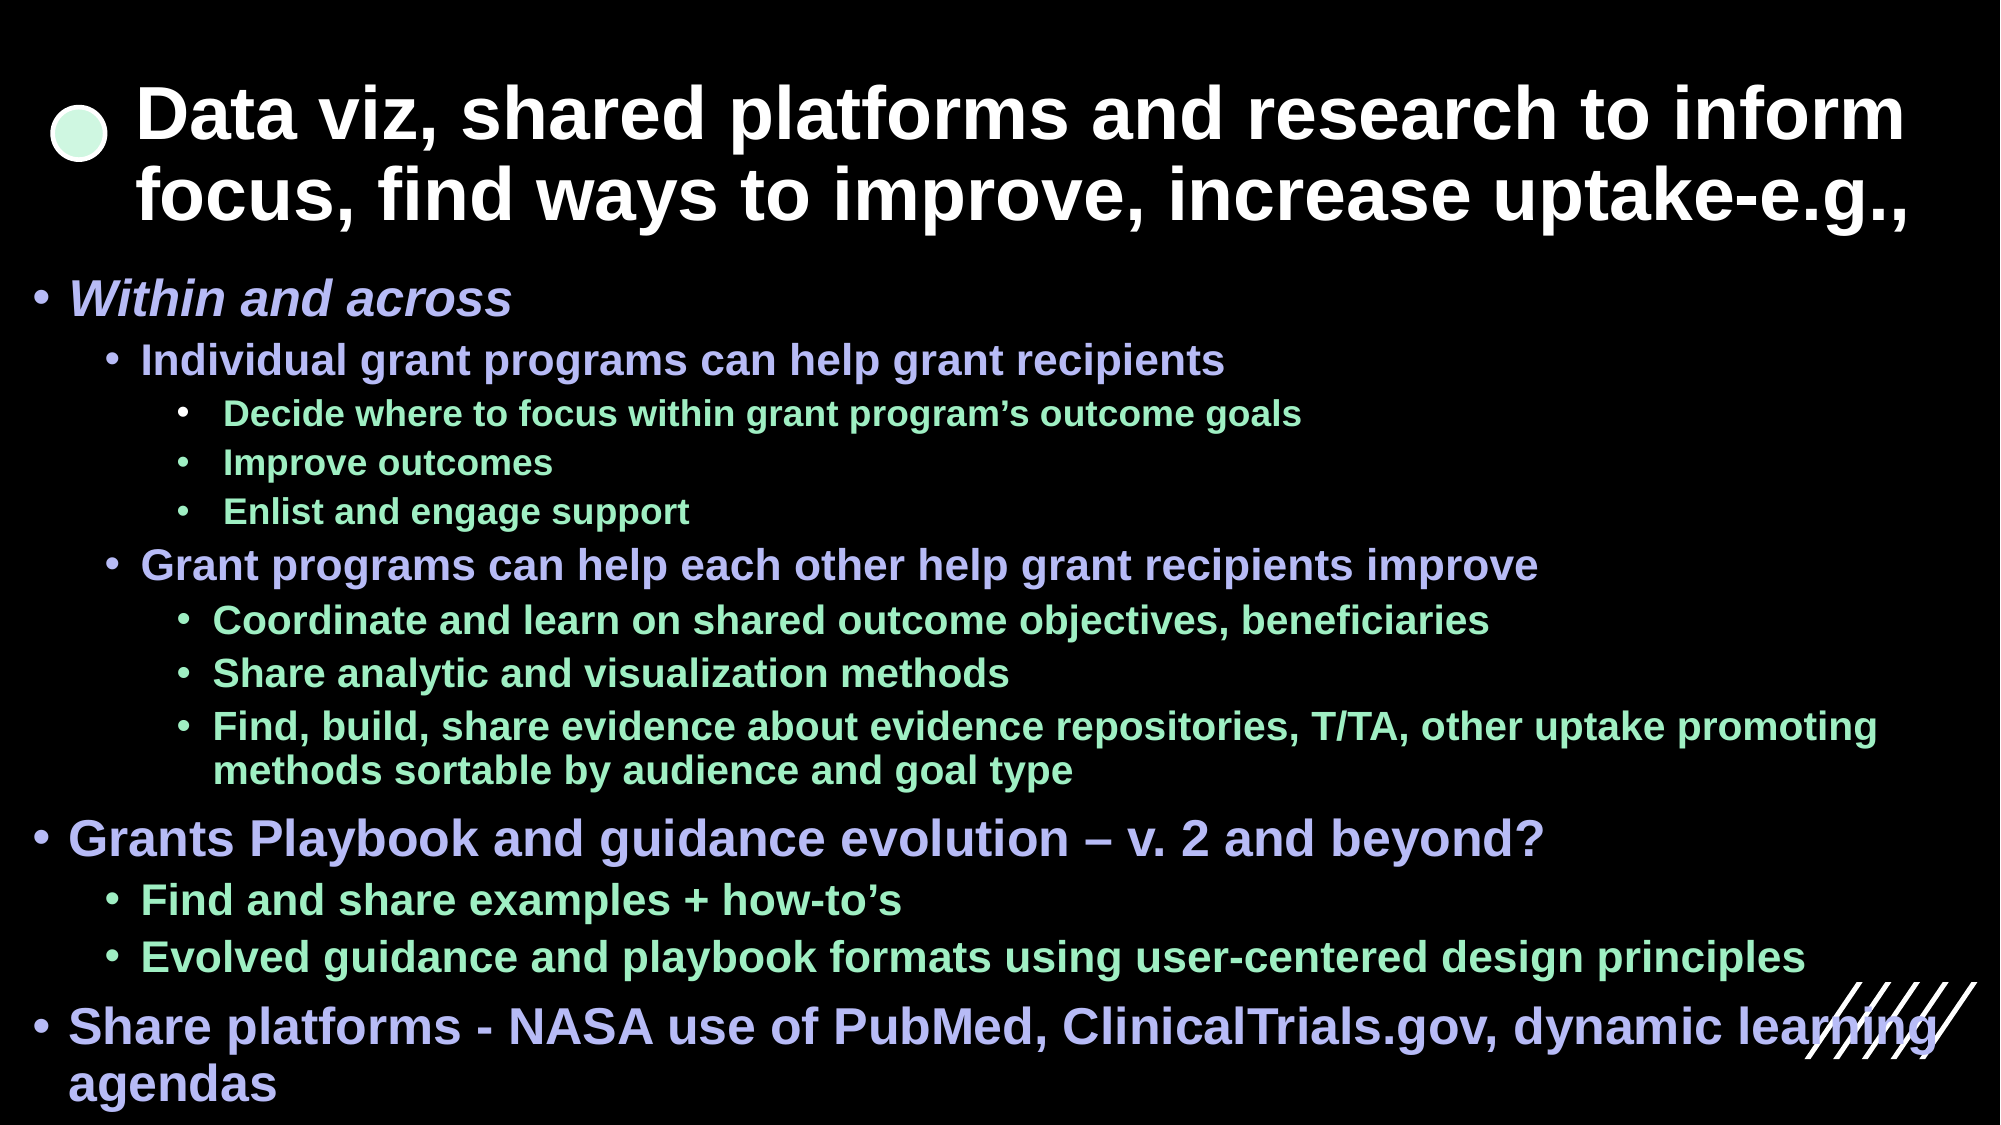

# Data viz, shared platforms and research to inform focus, find ways to improve, increase uptake-e.g.,
Within and across
Individual grant programs can help grant recipients
 Decide where to focus within grant program’s outcome goals
 Improve outcomes
 Enlist and engage support
Grant programs can help each other help grant recipients improve
Coordinate and learn on shared outcome objectives, beneficiaries
Share analytic and visualization methods
Find, build, share evidence about evidence repositories, T/TA, other uptake promoting methods sortable by audience and goal type
Grants Playbook and guidance evolution – v. 2 and beyond?
Find and share examples + how-to’s
Evolved guidance and playbook formats using user-centered design principles
Share platforms - NASA use of PubMed, ClinicalTrials.gov, dynamic learning agendas